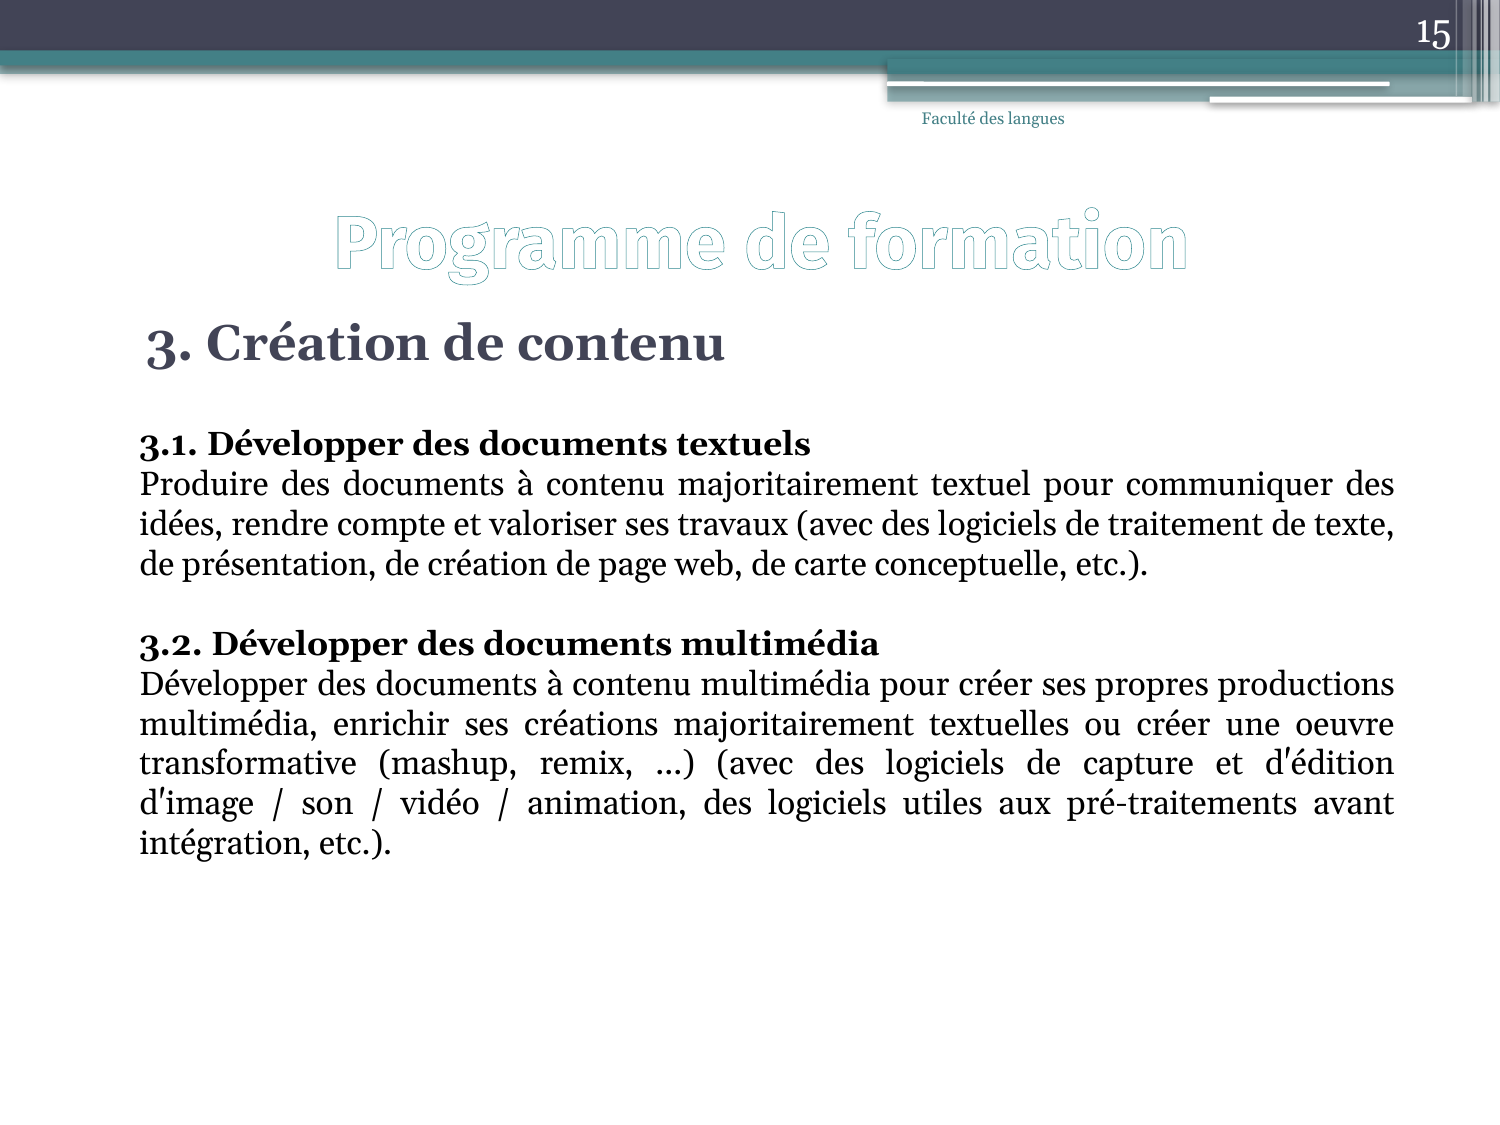

15
Faculté des langues
# Programme de formation
3. Création de contenu

3.1. Développer des documents textuels
Produire des documents à contenu majoritairement textuel pour communiquer des idées, rendre compte et valoriser ses travaux (avec des logiciels de traitement de texte, de présentation, de création de page web, de carte conceptuelle, etc.).

3.2. Développer des documents multimédia
Développer des documents à contenu multimédia pour créer ses propres productions multimédia, enrichir ses créations majoritairement textuelles ou créer une oeuvre transformative (mashup, remix, ...) (avec des logiciels de capture et d'édition d'image / son / vidéo / animation, des logiciels utiles aux pré-traitements avant intégration, etc.).